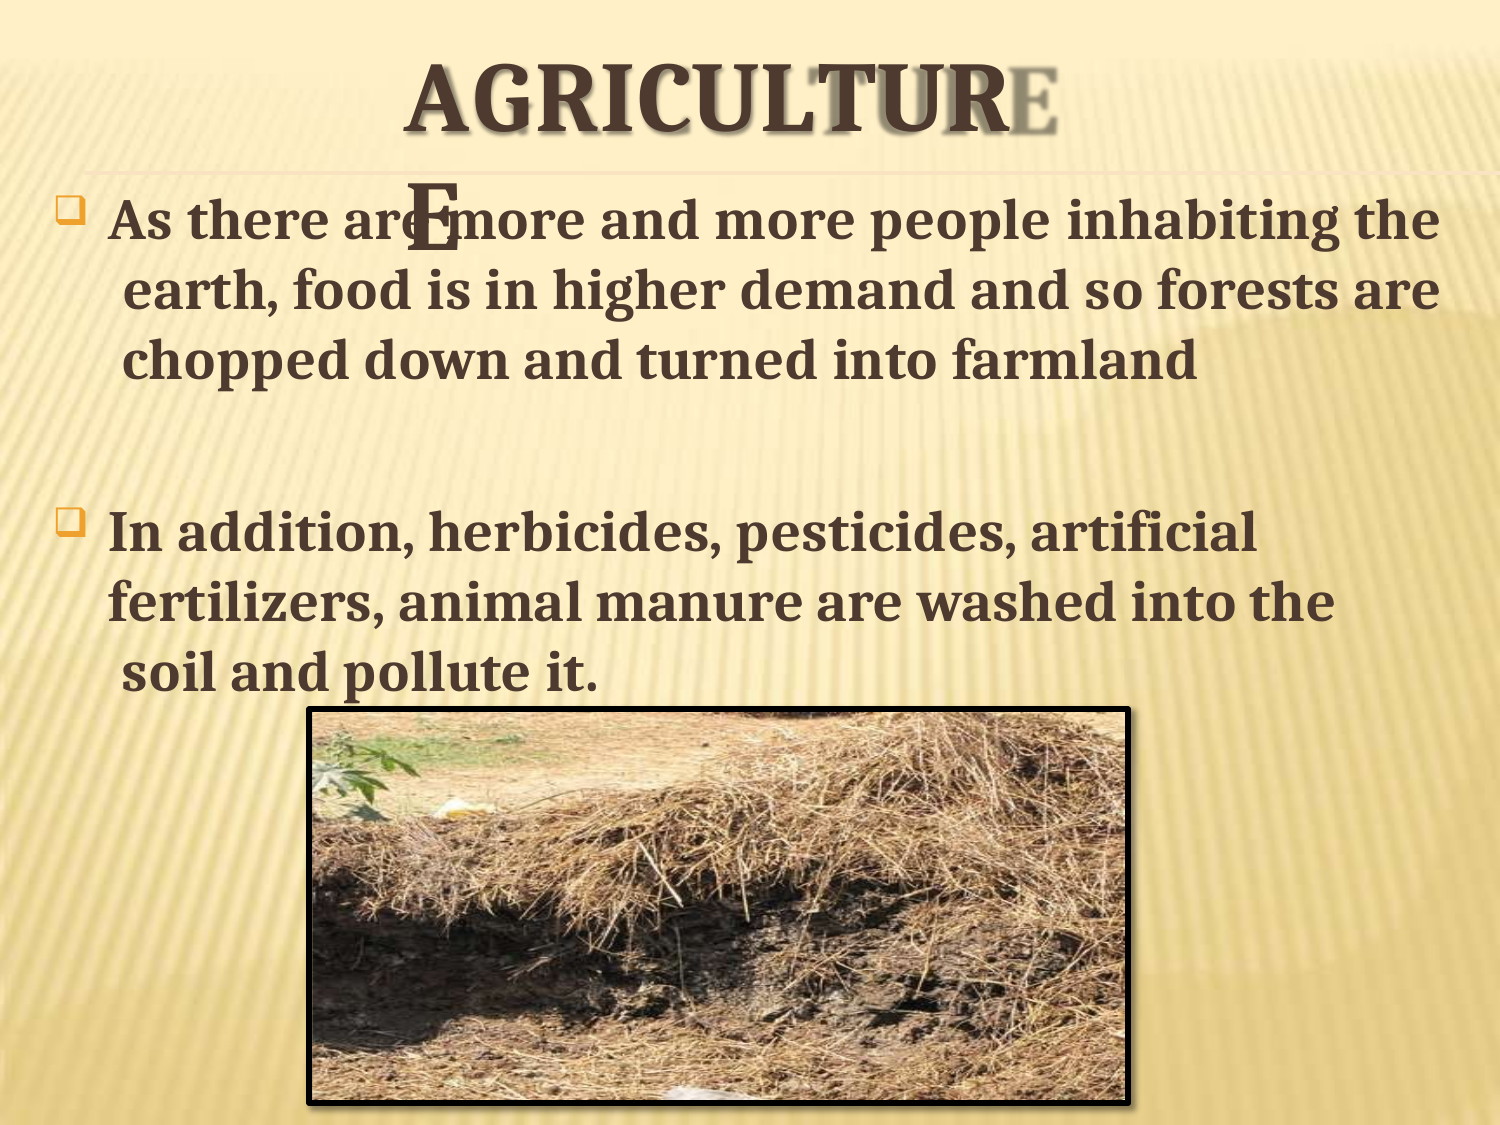

# AGRICULTURE
As there are more and more people inhabiting the  earth, food is in higher demand and so forests are  chopped down and turned into farmland

In addition, herbicides, pesticides, artificial  fertilizers, animal manure are washed into the  soil and pollute it.